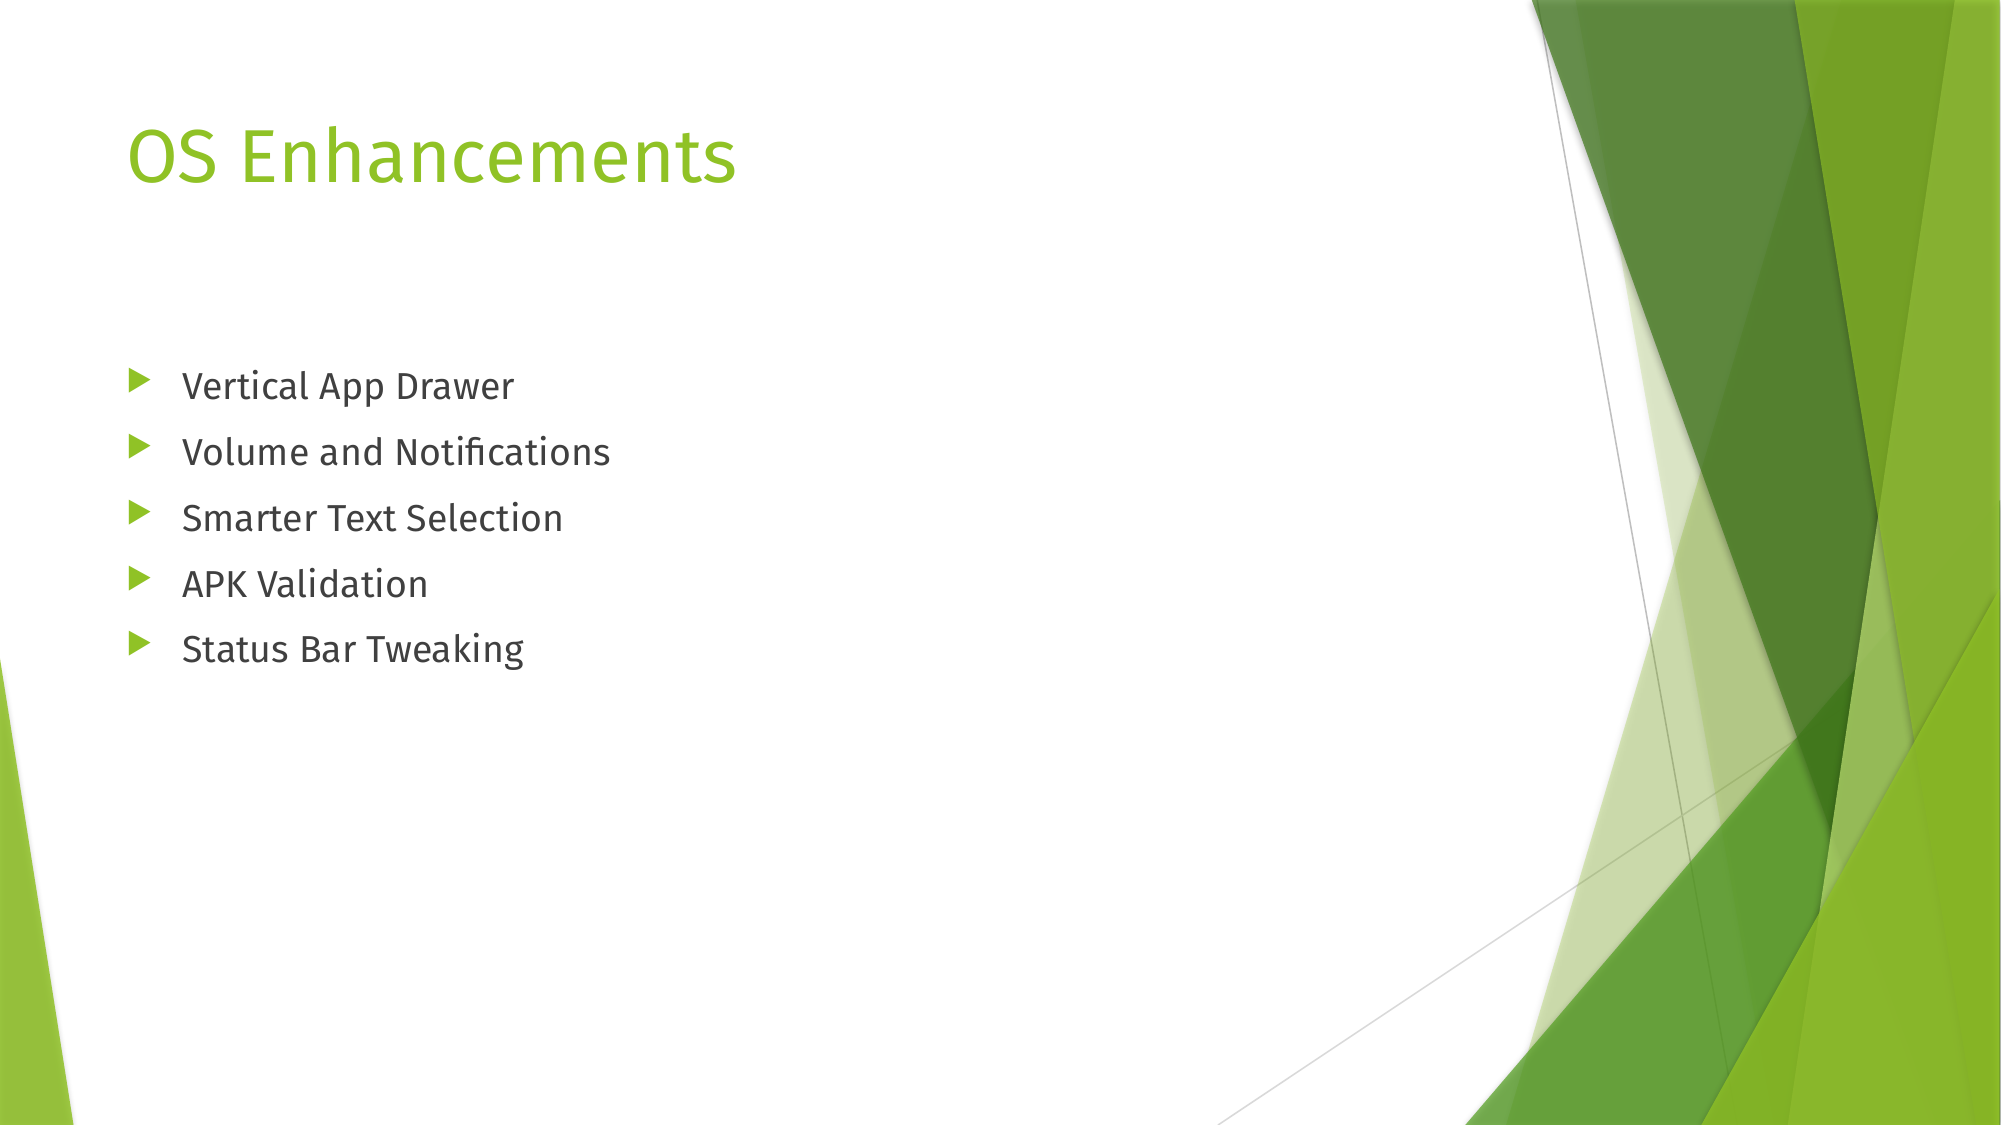

# OS Enhancements
Vertical App Drawer
Volume and Notifications
Smarter Text Selection
APK Validation
Status Bar Tweaking